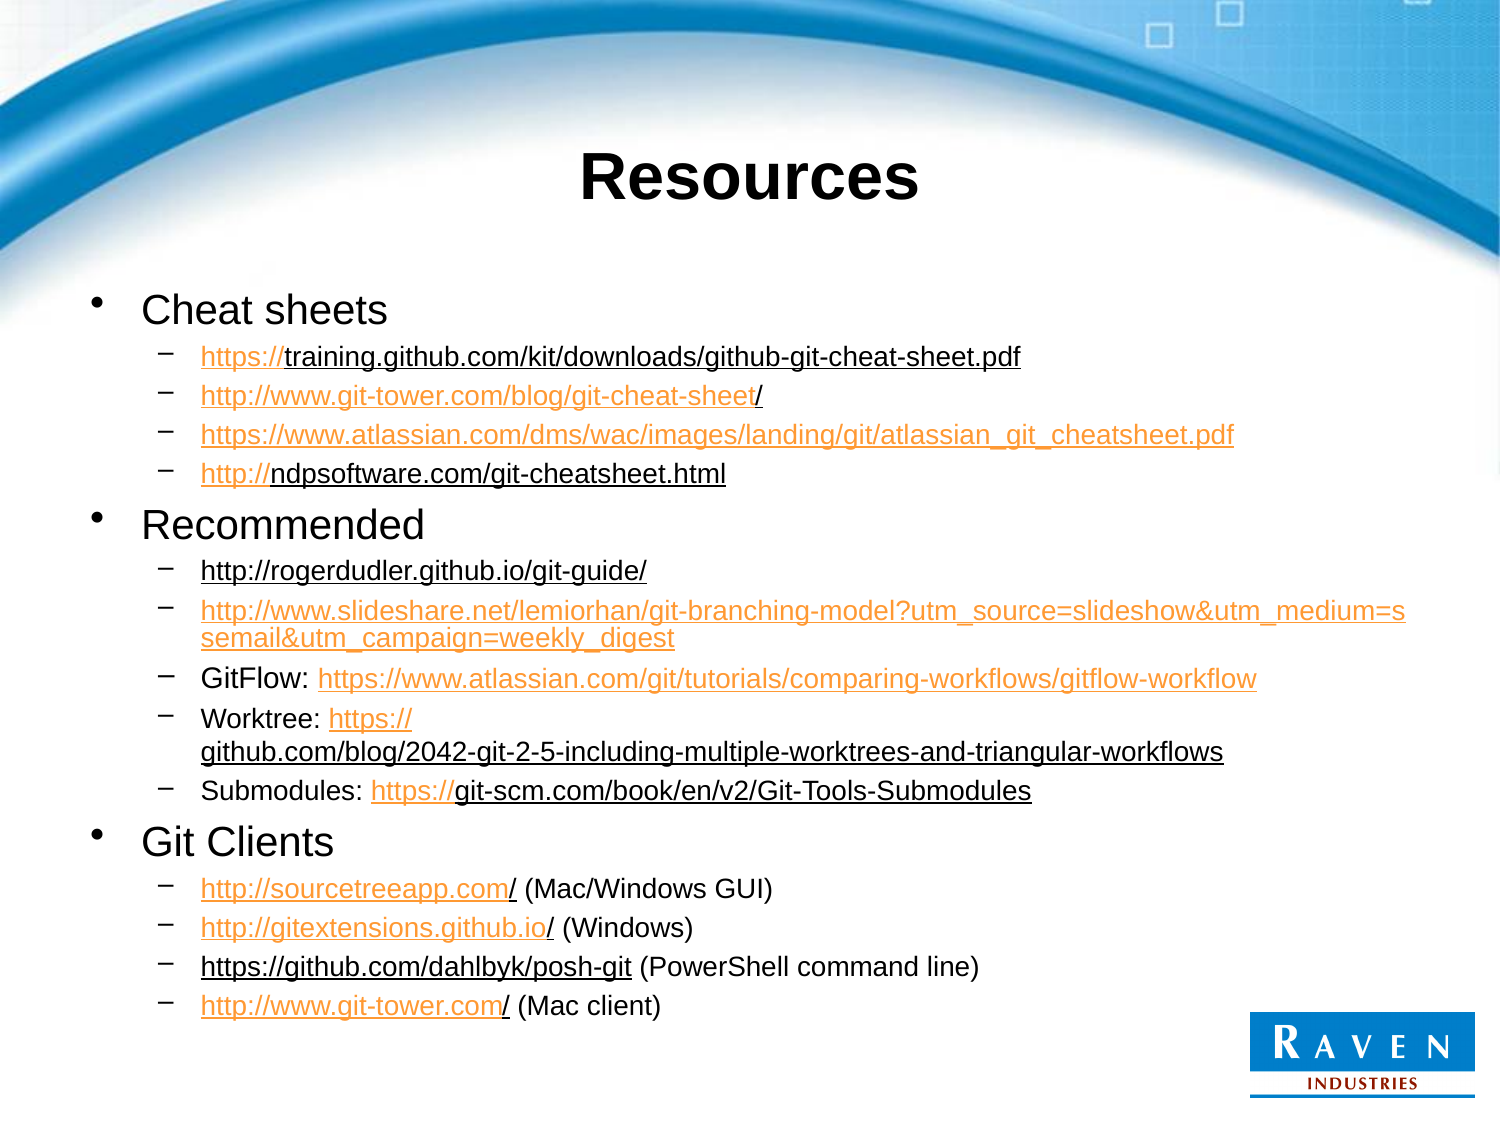

# Resources
Cheat sheets
https://training.github.com/kit/downloads/github-git-cheat-sheet.pdf
http://www.git-tower.com/blog/git-cheat-sheet/
https://www.atlassian.com/dms/wac/images/landing/git/atlassian_git_cheatsheet.pdf
http://ndpsoftware.com/git-cheatsheet.html
Recommended
http://rogerdudler.github.io/git-guide/
http://www.slideshare.net/lemiorhan/git-branching-model?utm_source=slideshow&utm_medium=ssemail&utm_campaign=weekly_digest
GitFlow: https://www.atlassian.com/git/tutorials/comparing-workflows/gitflow-workflow
Worktree: https://github.com/blog/2042-git-2-5-including-multiple-worktrees-and-triangular-workflows
Submodules: https://git-scm.com/book/en/v2/Git-Tools-Submodules
Git Clients
http://sourcetreeapp.com/ (Mac/Windows GUI)
http://gitextensions.github.io/ (Windows)
https://github.com/dahlbyk/posh-git (PowerShell command line)
http://www.git-tower.com/ (Mac client)